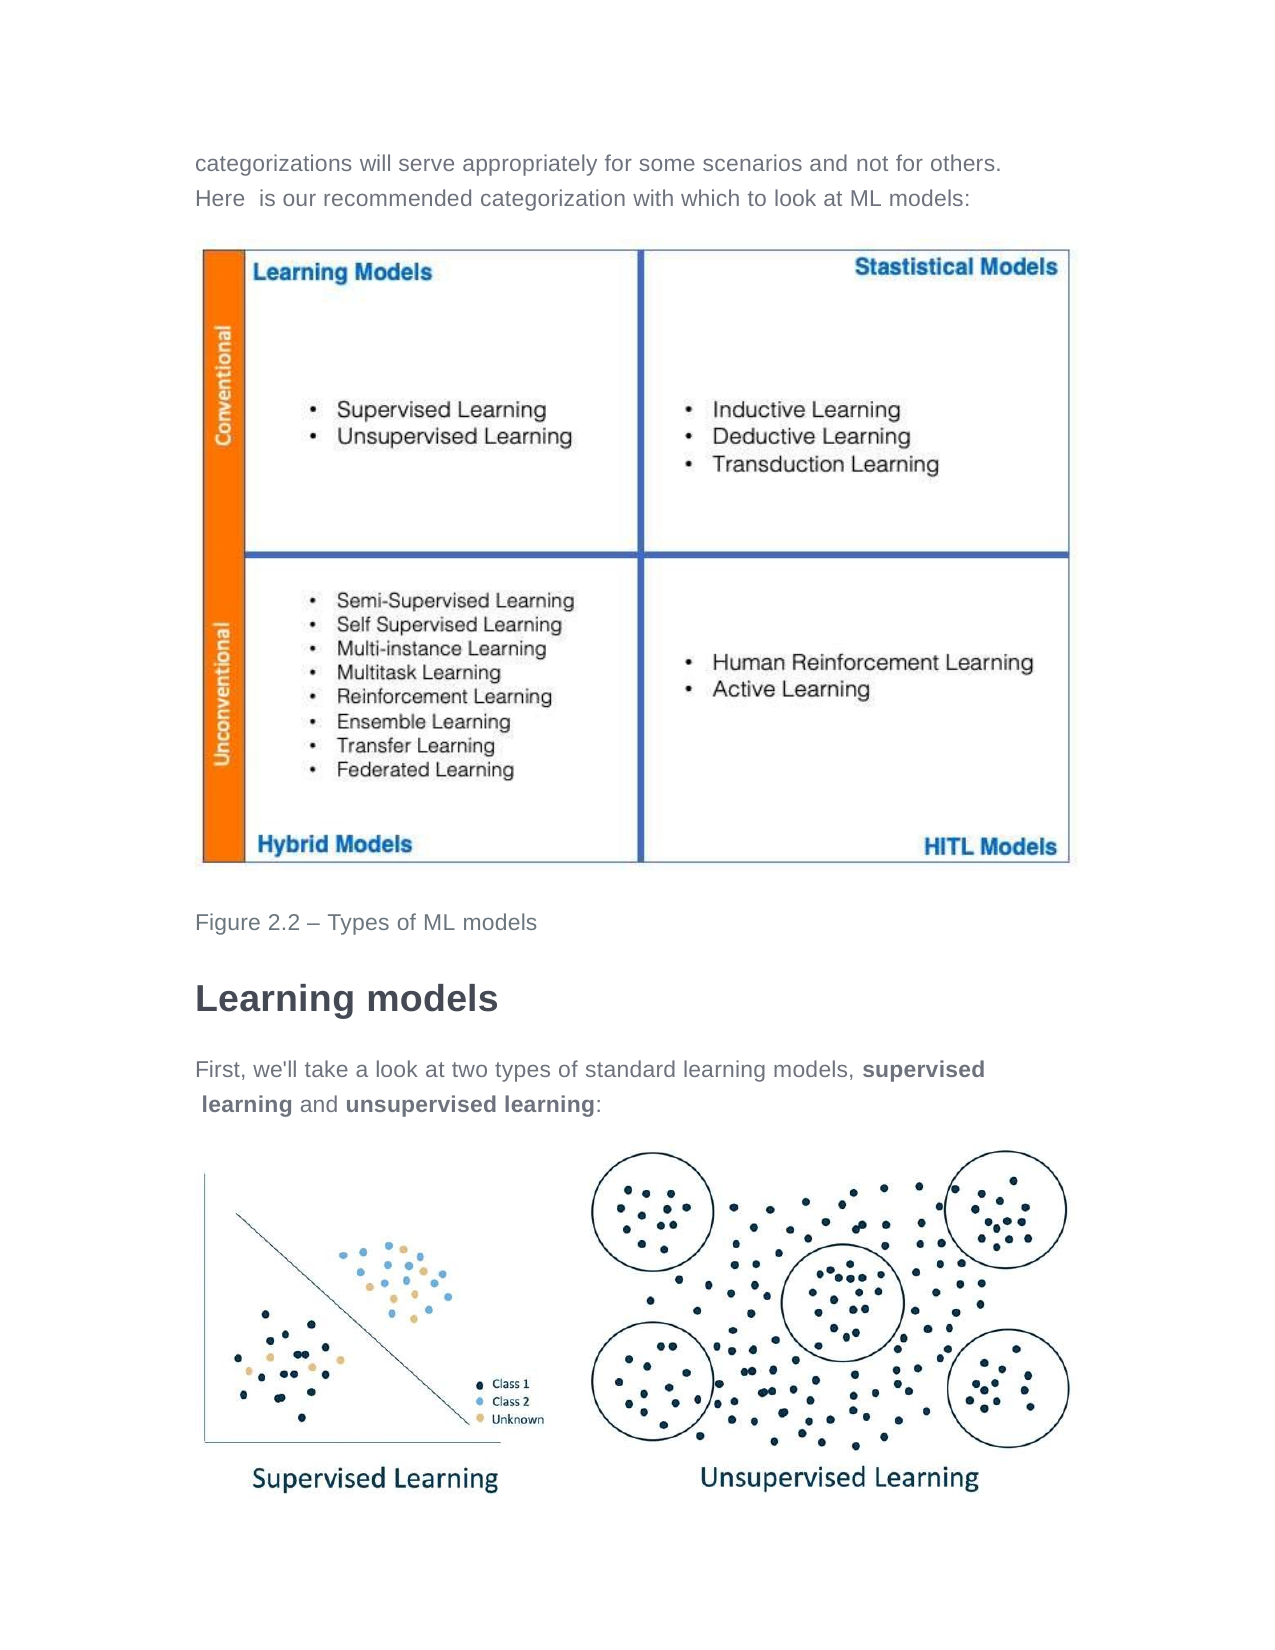

categorizations will serve appropriately for some scenarios and not for others. Here  is our recommended categorization with which to look at ML models:

Figure 2.2 – Types of ML models

Learning models
First, we'll take a look at two types of standard learning models, supervised  learning and unsupervised learning: